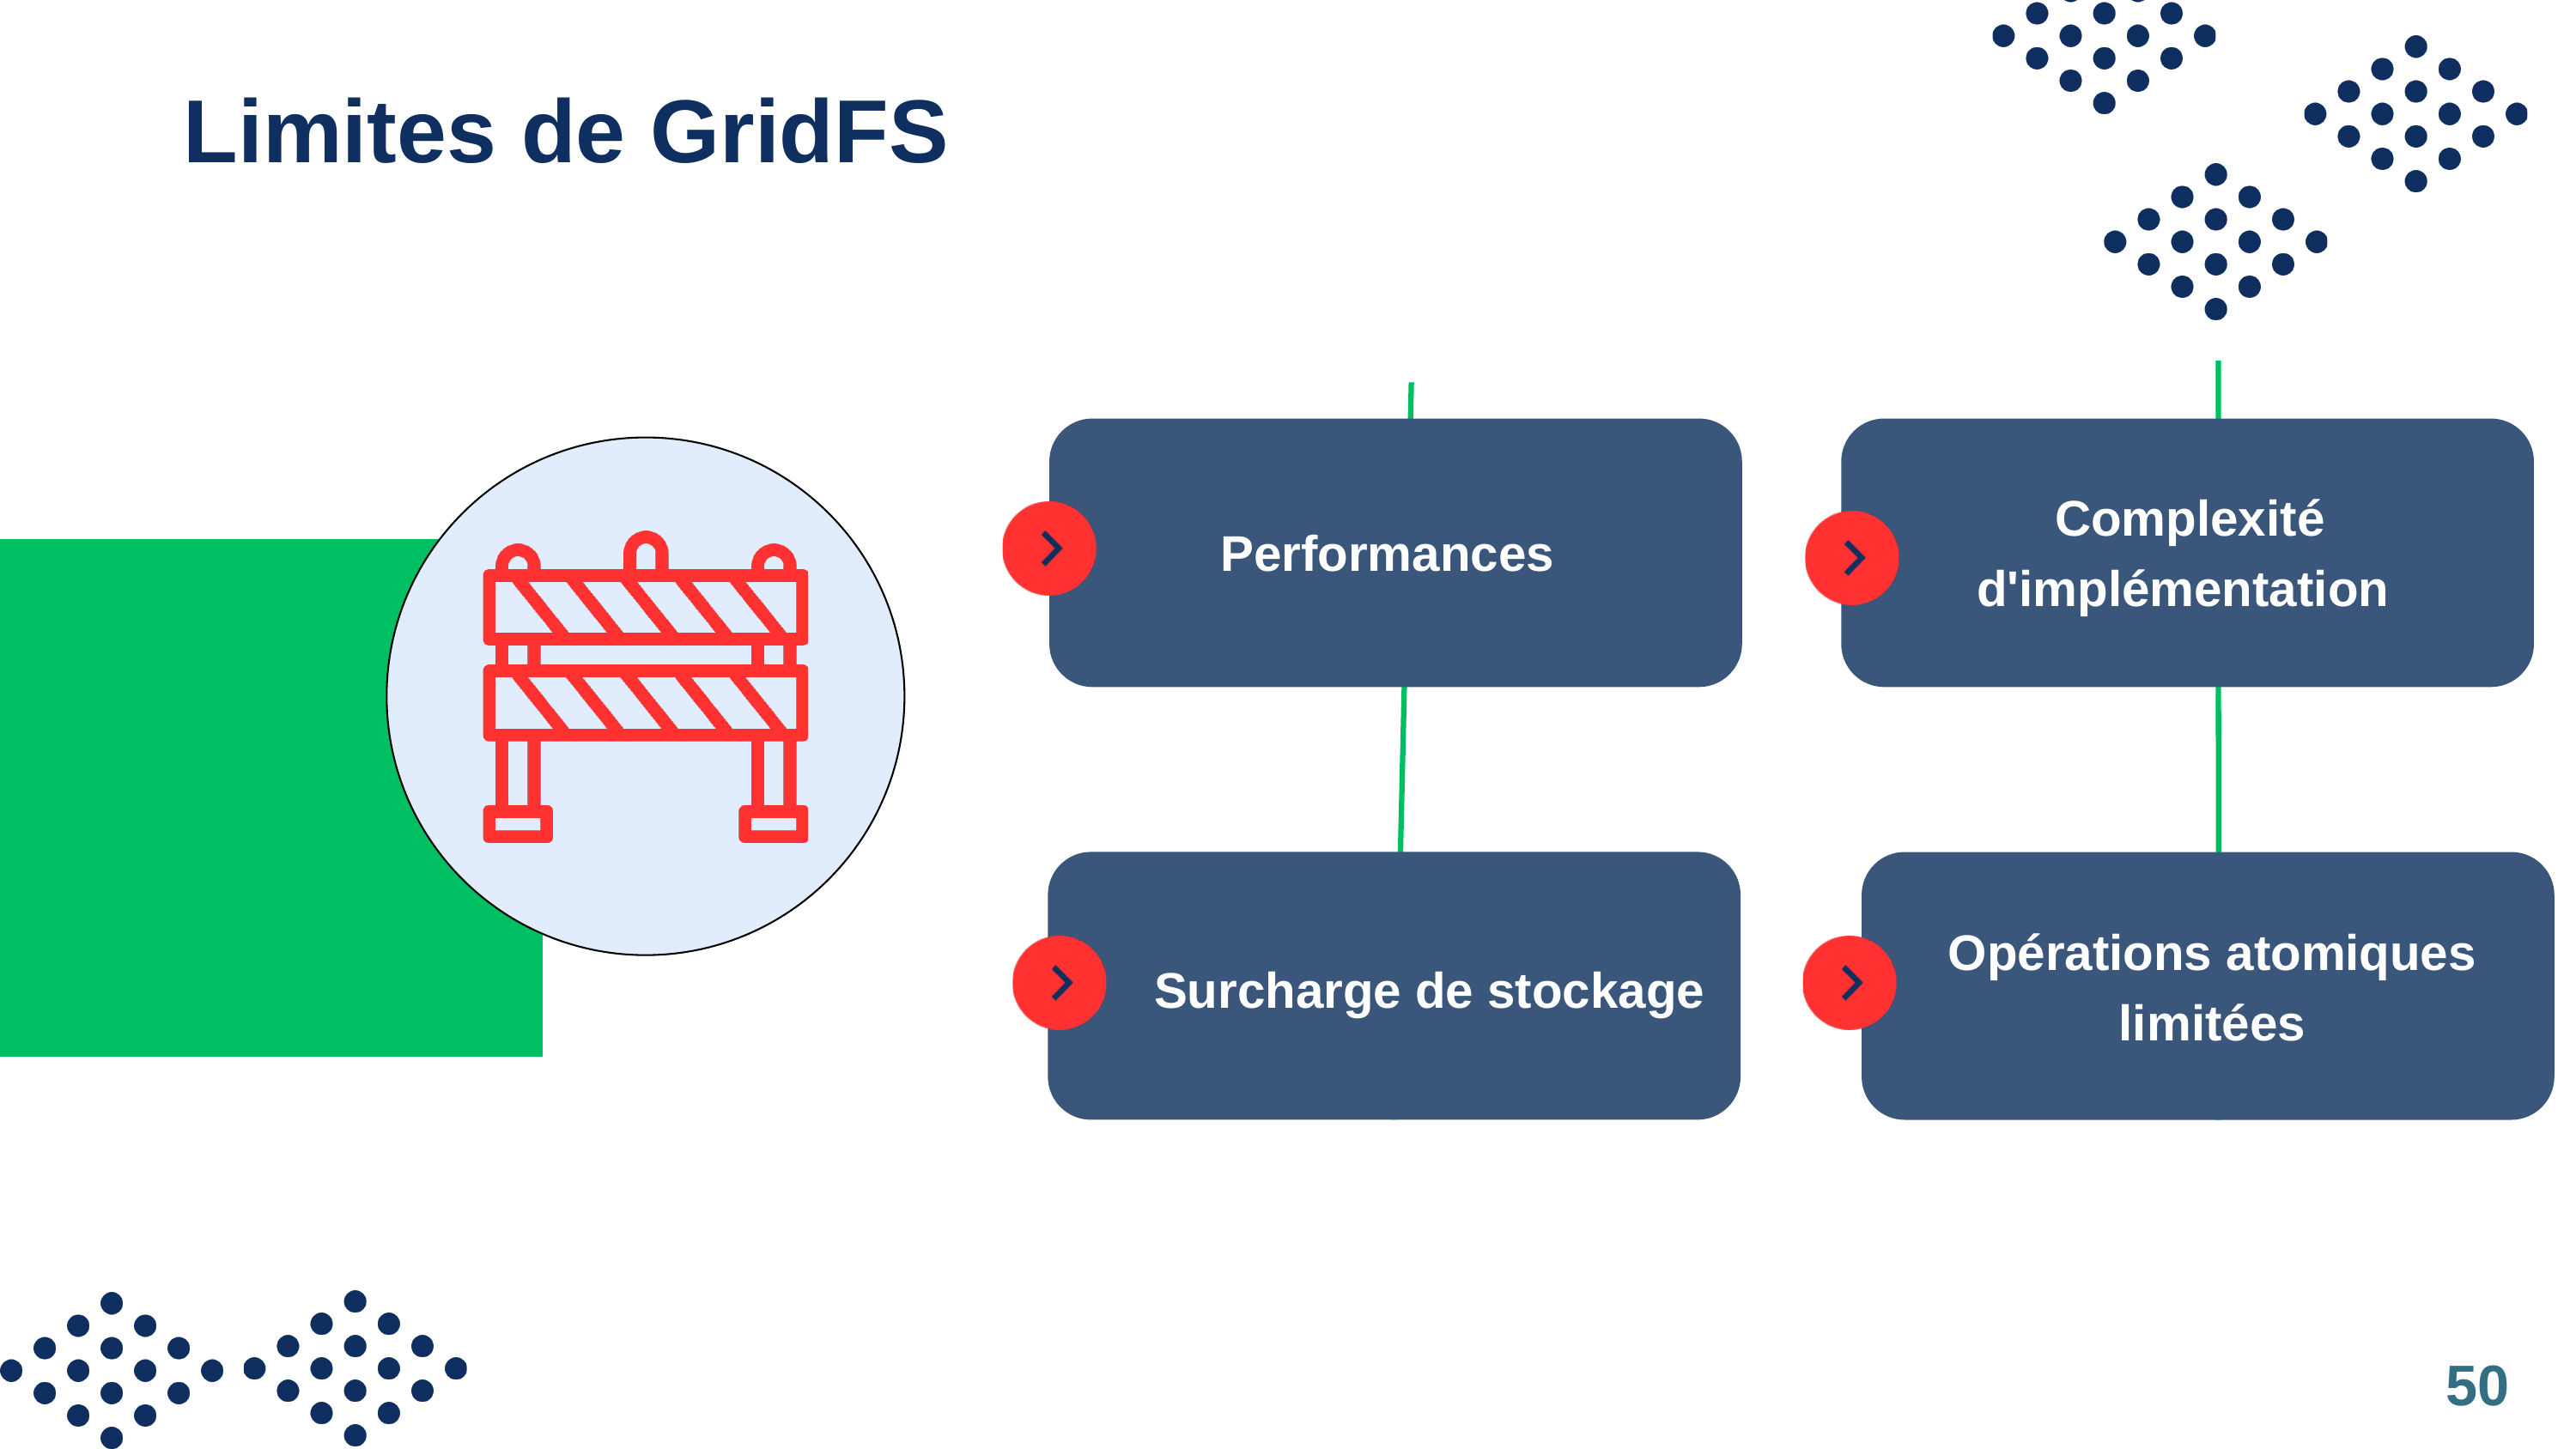

Limites de GridFS

Complexité d'implémentation

Performances

Opérations atomiques limitées

Surcharge de stockage

50